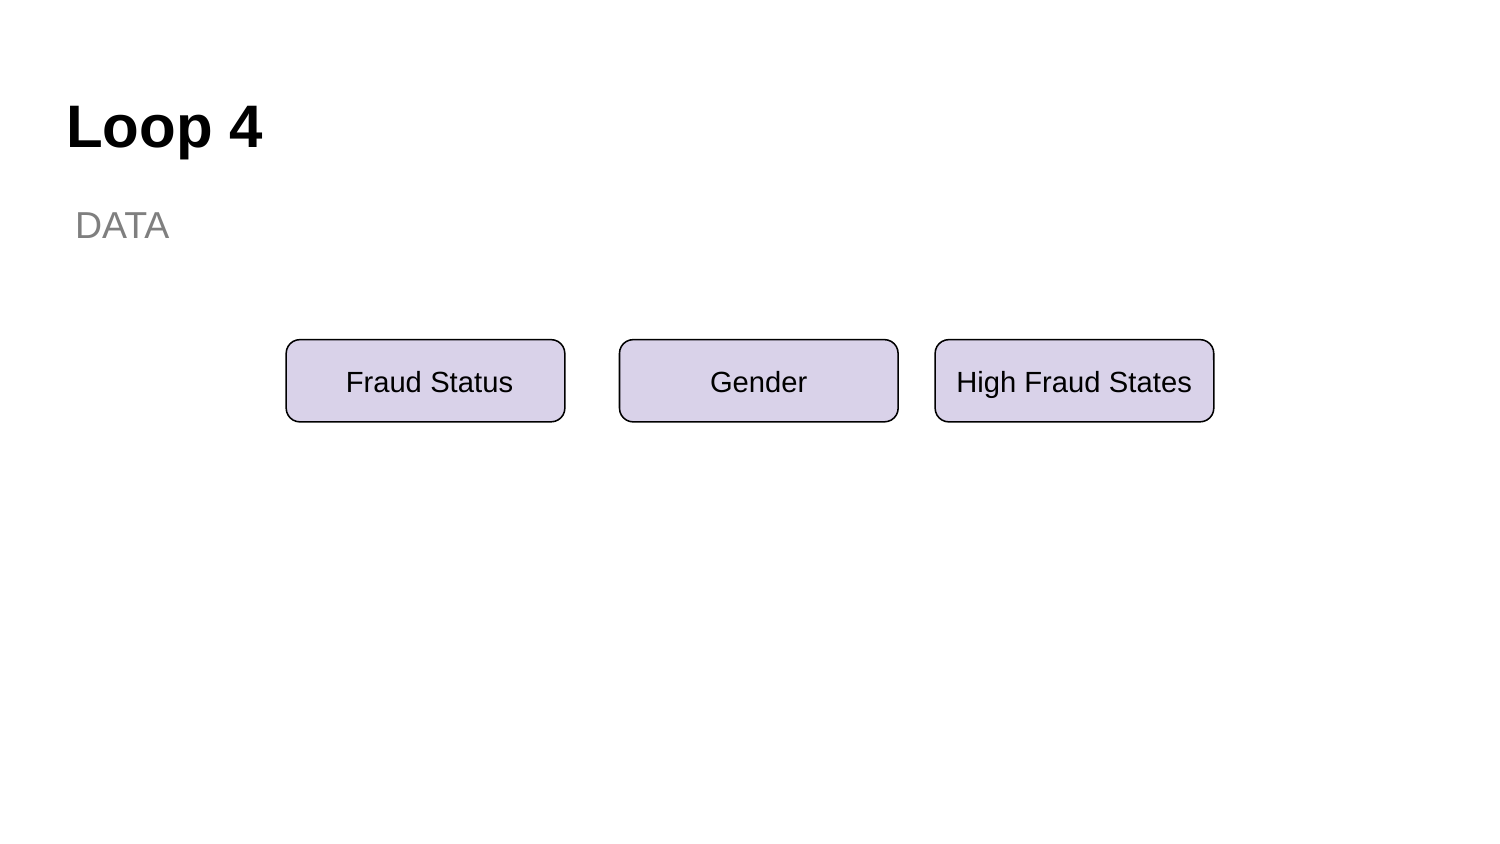

# Loop 4
DATA
 Fraud Status
Gender
High Fraud States